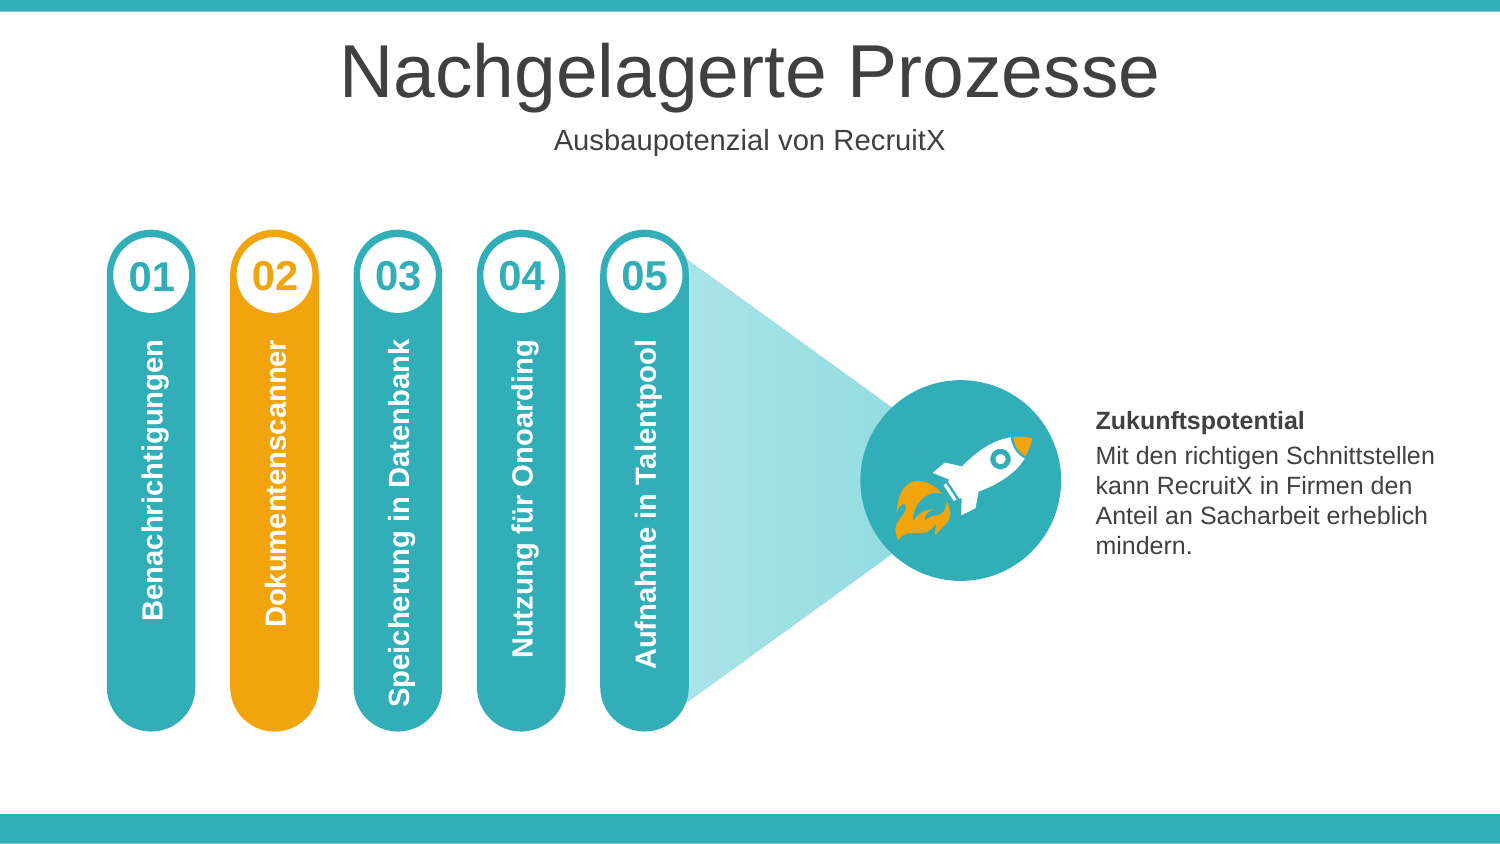

Nachgelagerte Prozesse
Ausbaupotenzial von RecruitX

05
04
03
02
01

Zukunftspotential
Mit den richtigen Schnittstellen kann RecruitX in Firmen den Anteil an Sacharbeit erheblich mindern.
Benachrichtigungen
Dokumentenscanner
Nutzung für Onoarding
Aufnahme in Talentpool
Speicherung in Datenbank